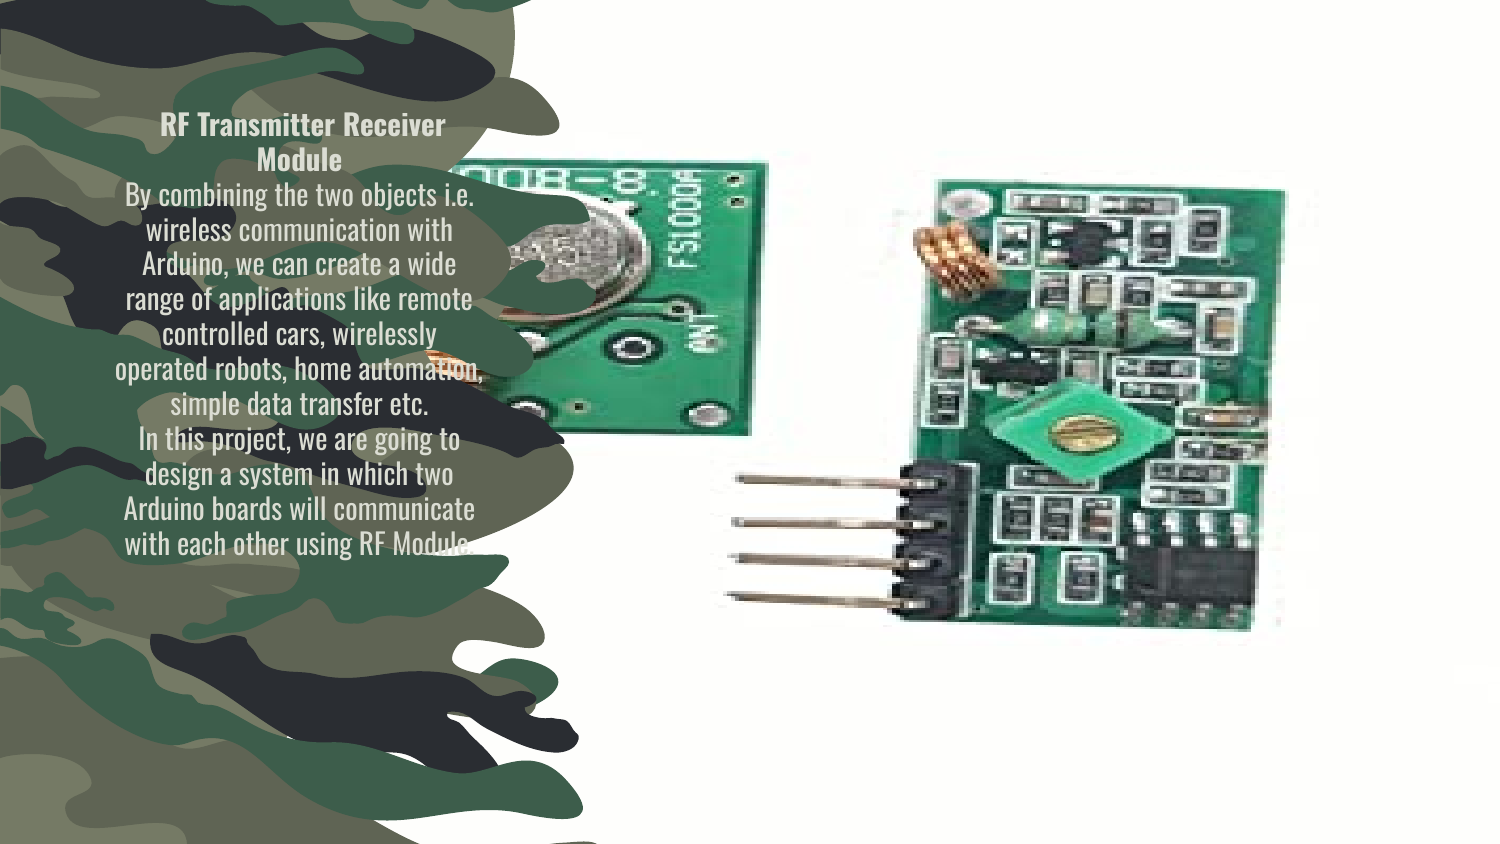

# RF Transmitter Receiver Module By combining the two objects i.e. wireless communication with Arduino, we can create a wide range of applications like remote controlled cars, wirelessly operated robots, home automation, simple data transfer etc. In this project, we are going to design a system in which two Arduino boards will communicate with each other using RF Module.